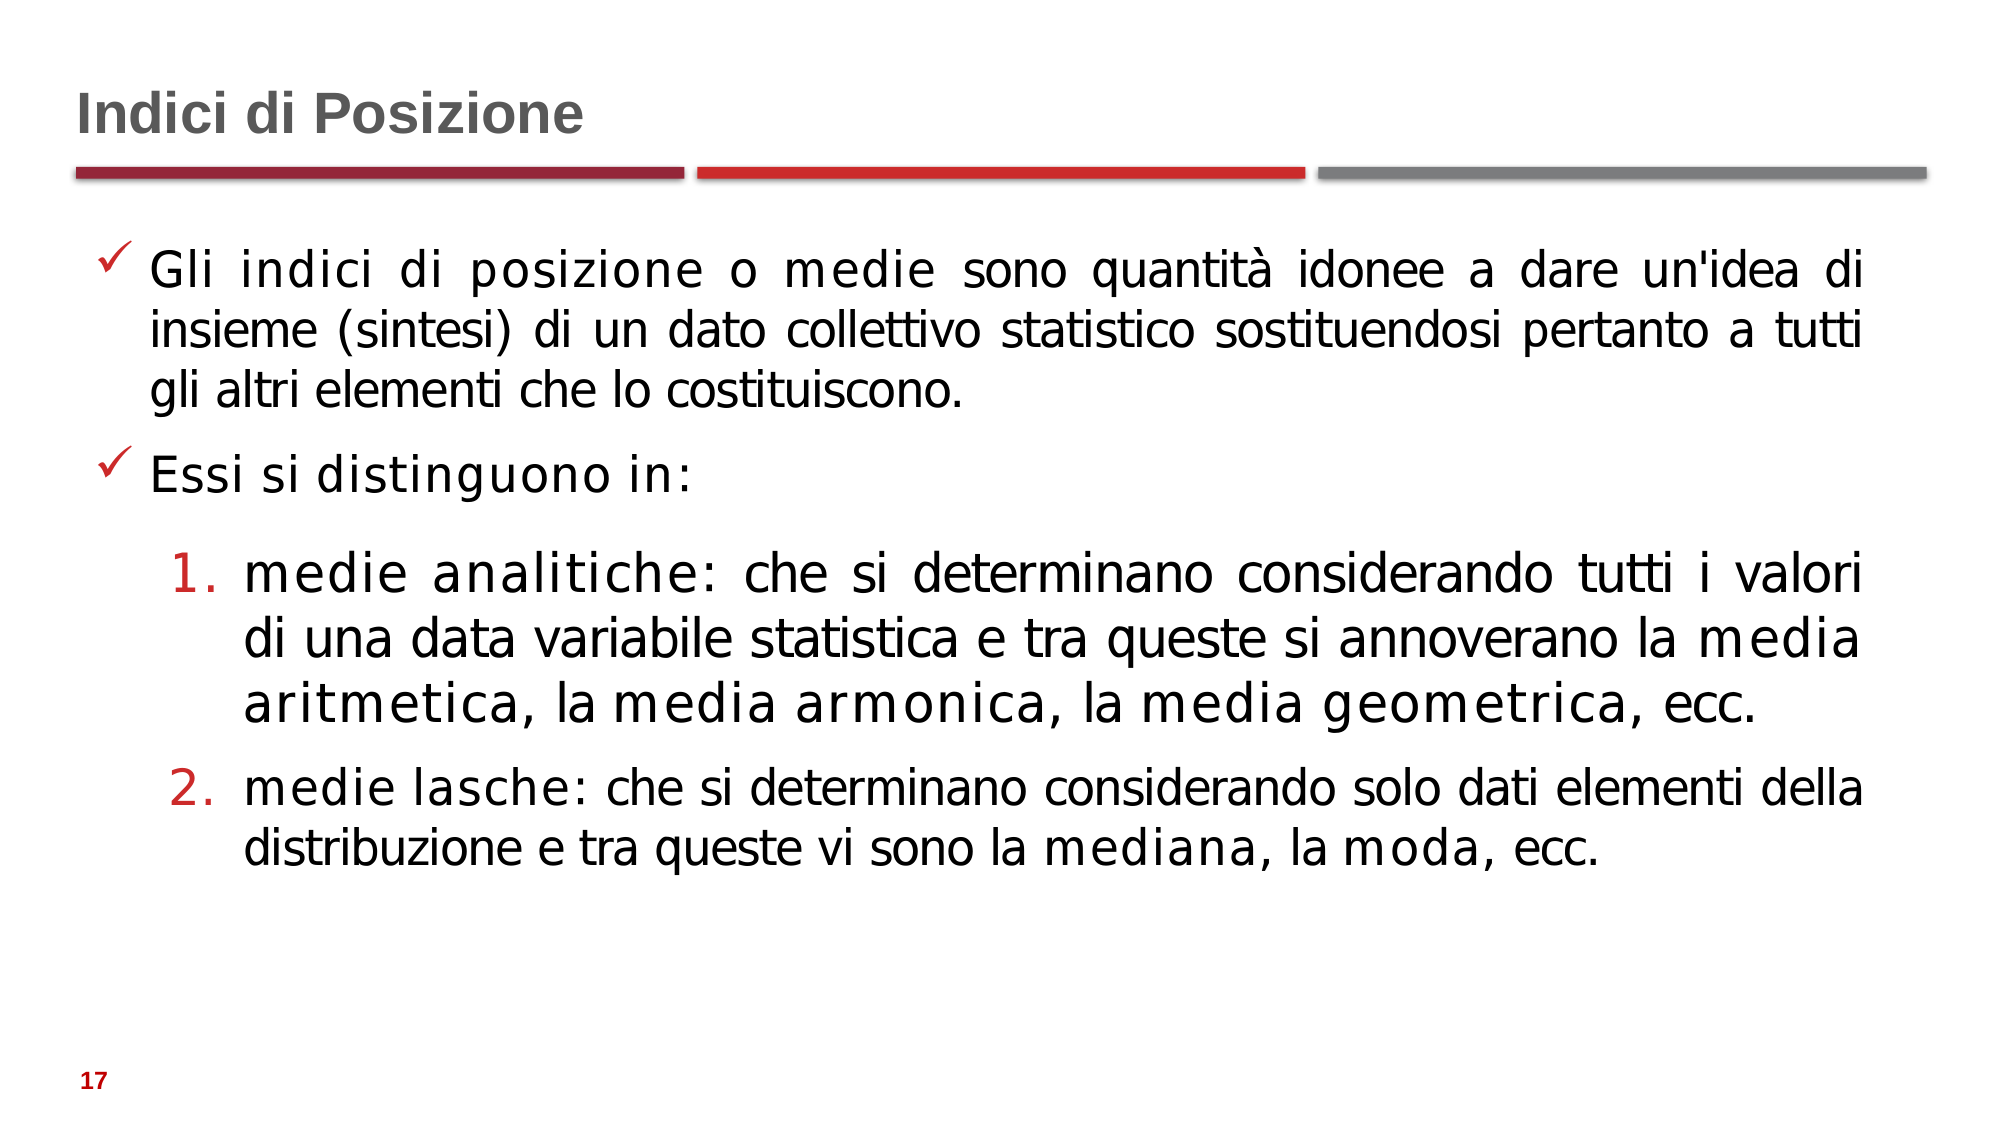

# Indici di Posizione
Gli indici di posizione o medie sono quantità idonee a dare un'idea di insieme (sintesi) di un dato collettivo statistico sostituendosi pertanto a tutti gli altri elementi che lo costituiscono.
Essi si distinguono in:
medie analitiche: che si determinano considerando tutti i valori di una data variabile statistica e tra queste si annoverano la media aritmetica, la media armonica, la media geometrica, ecc.
medie lasche: che si determinano considerando solo dati elementi della distribuzione e tra queste vi sono la mediana, la moda, ecc.
17